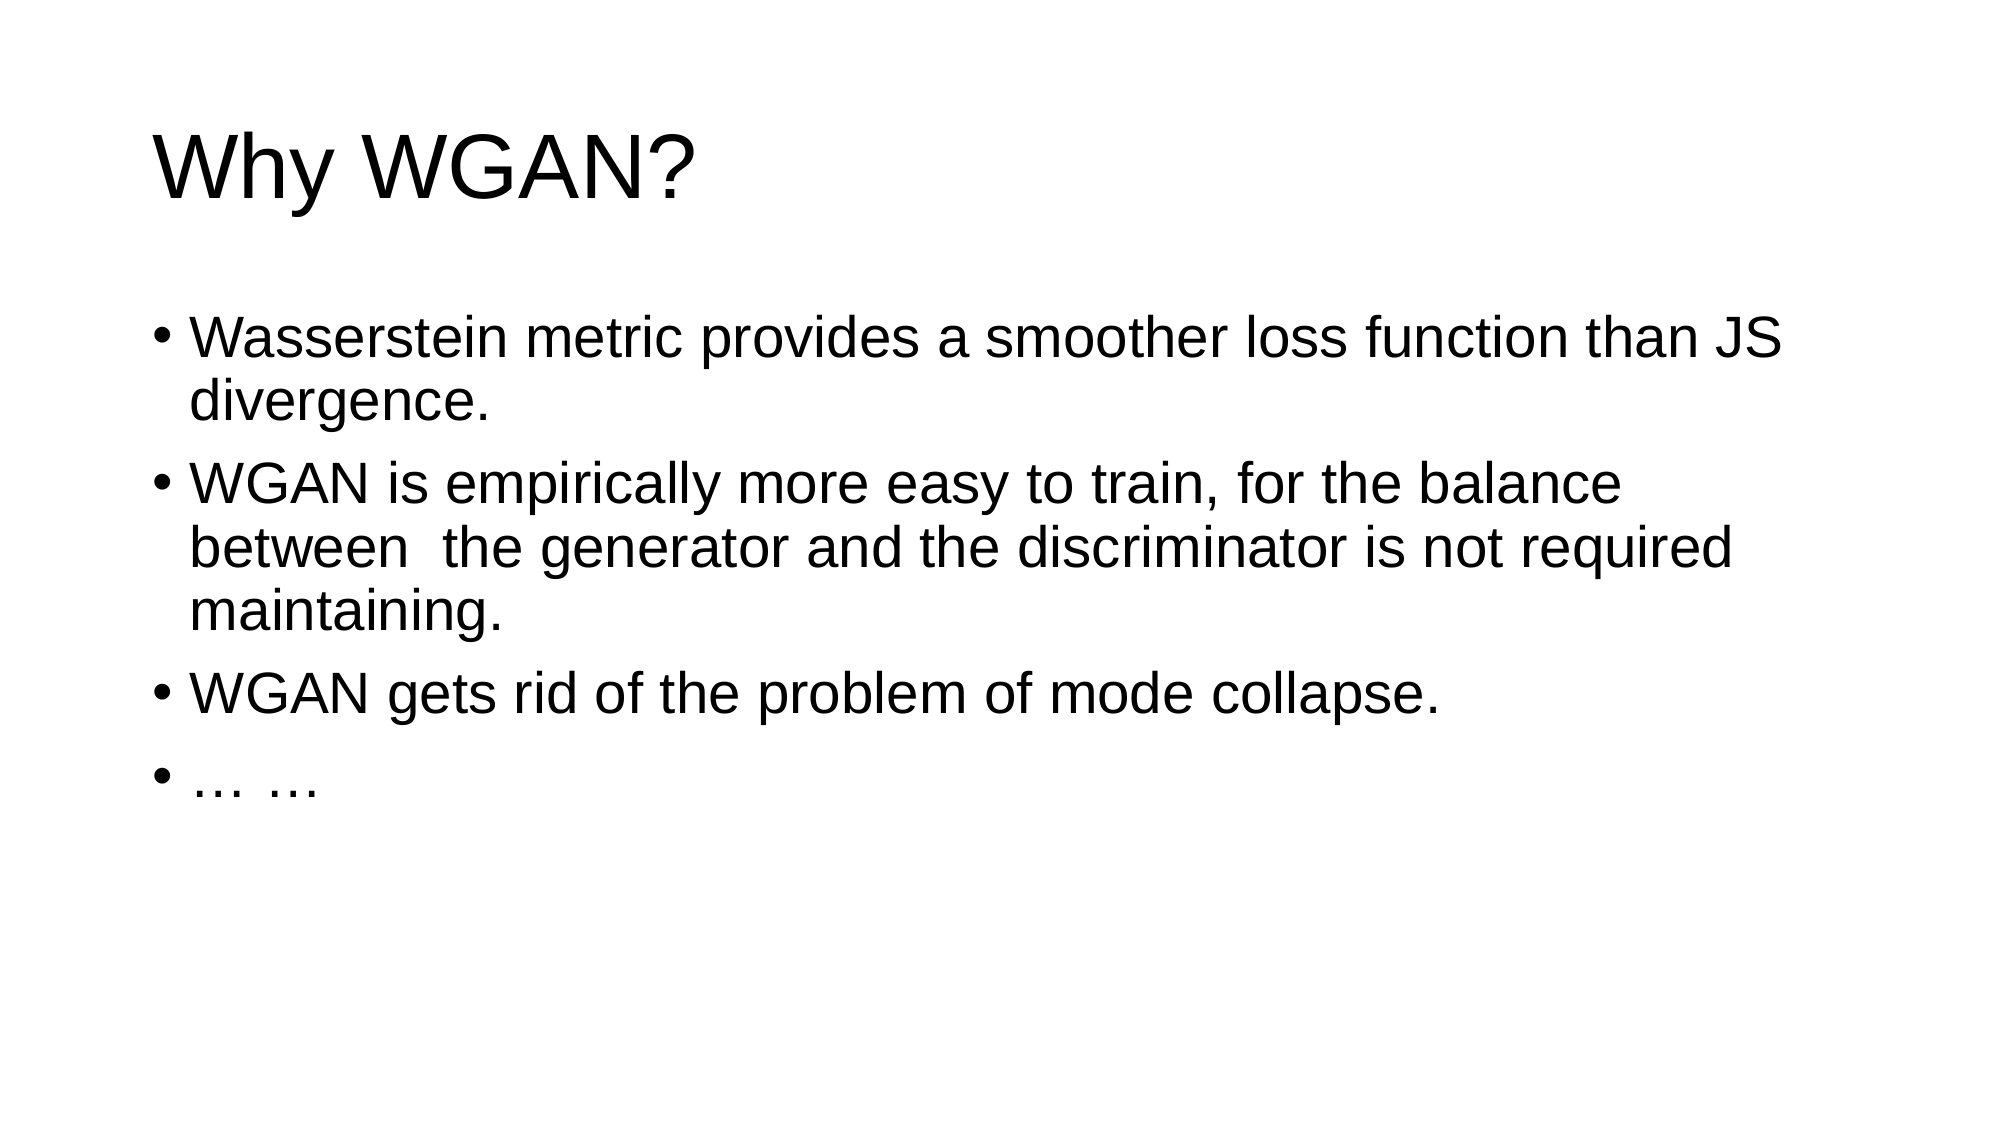

# Why WGAN?
Wasserstein metric provides a smoother loss function than JS divergence.
WGAN is empirically more easy to train, for the balance between  the generator and the discriminator is not required maintaining.
WGAN gets rid of the problem of mode collapse.
… …